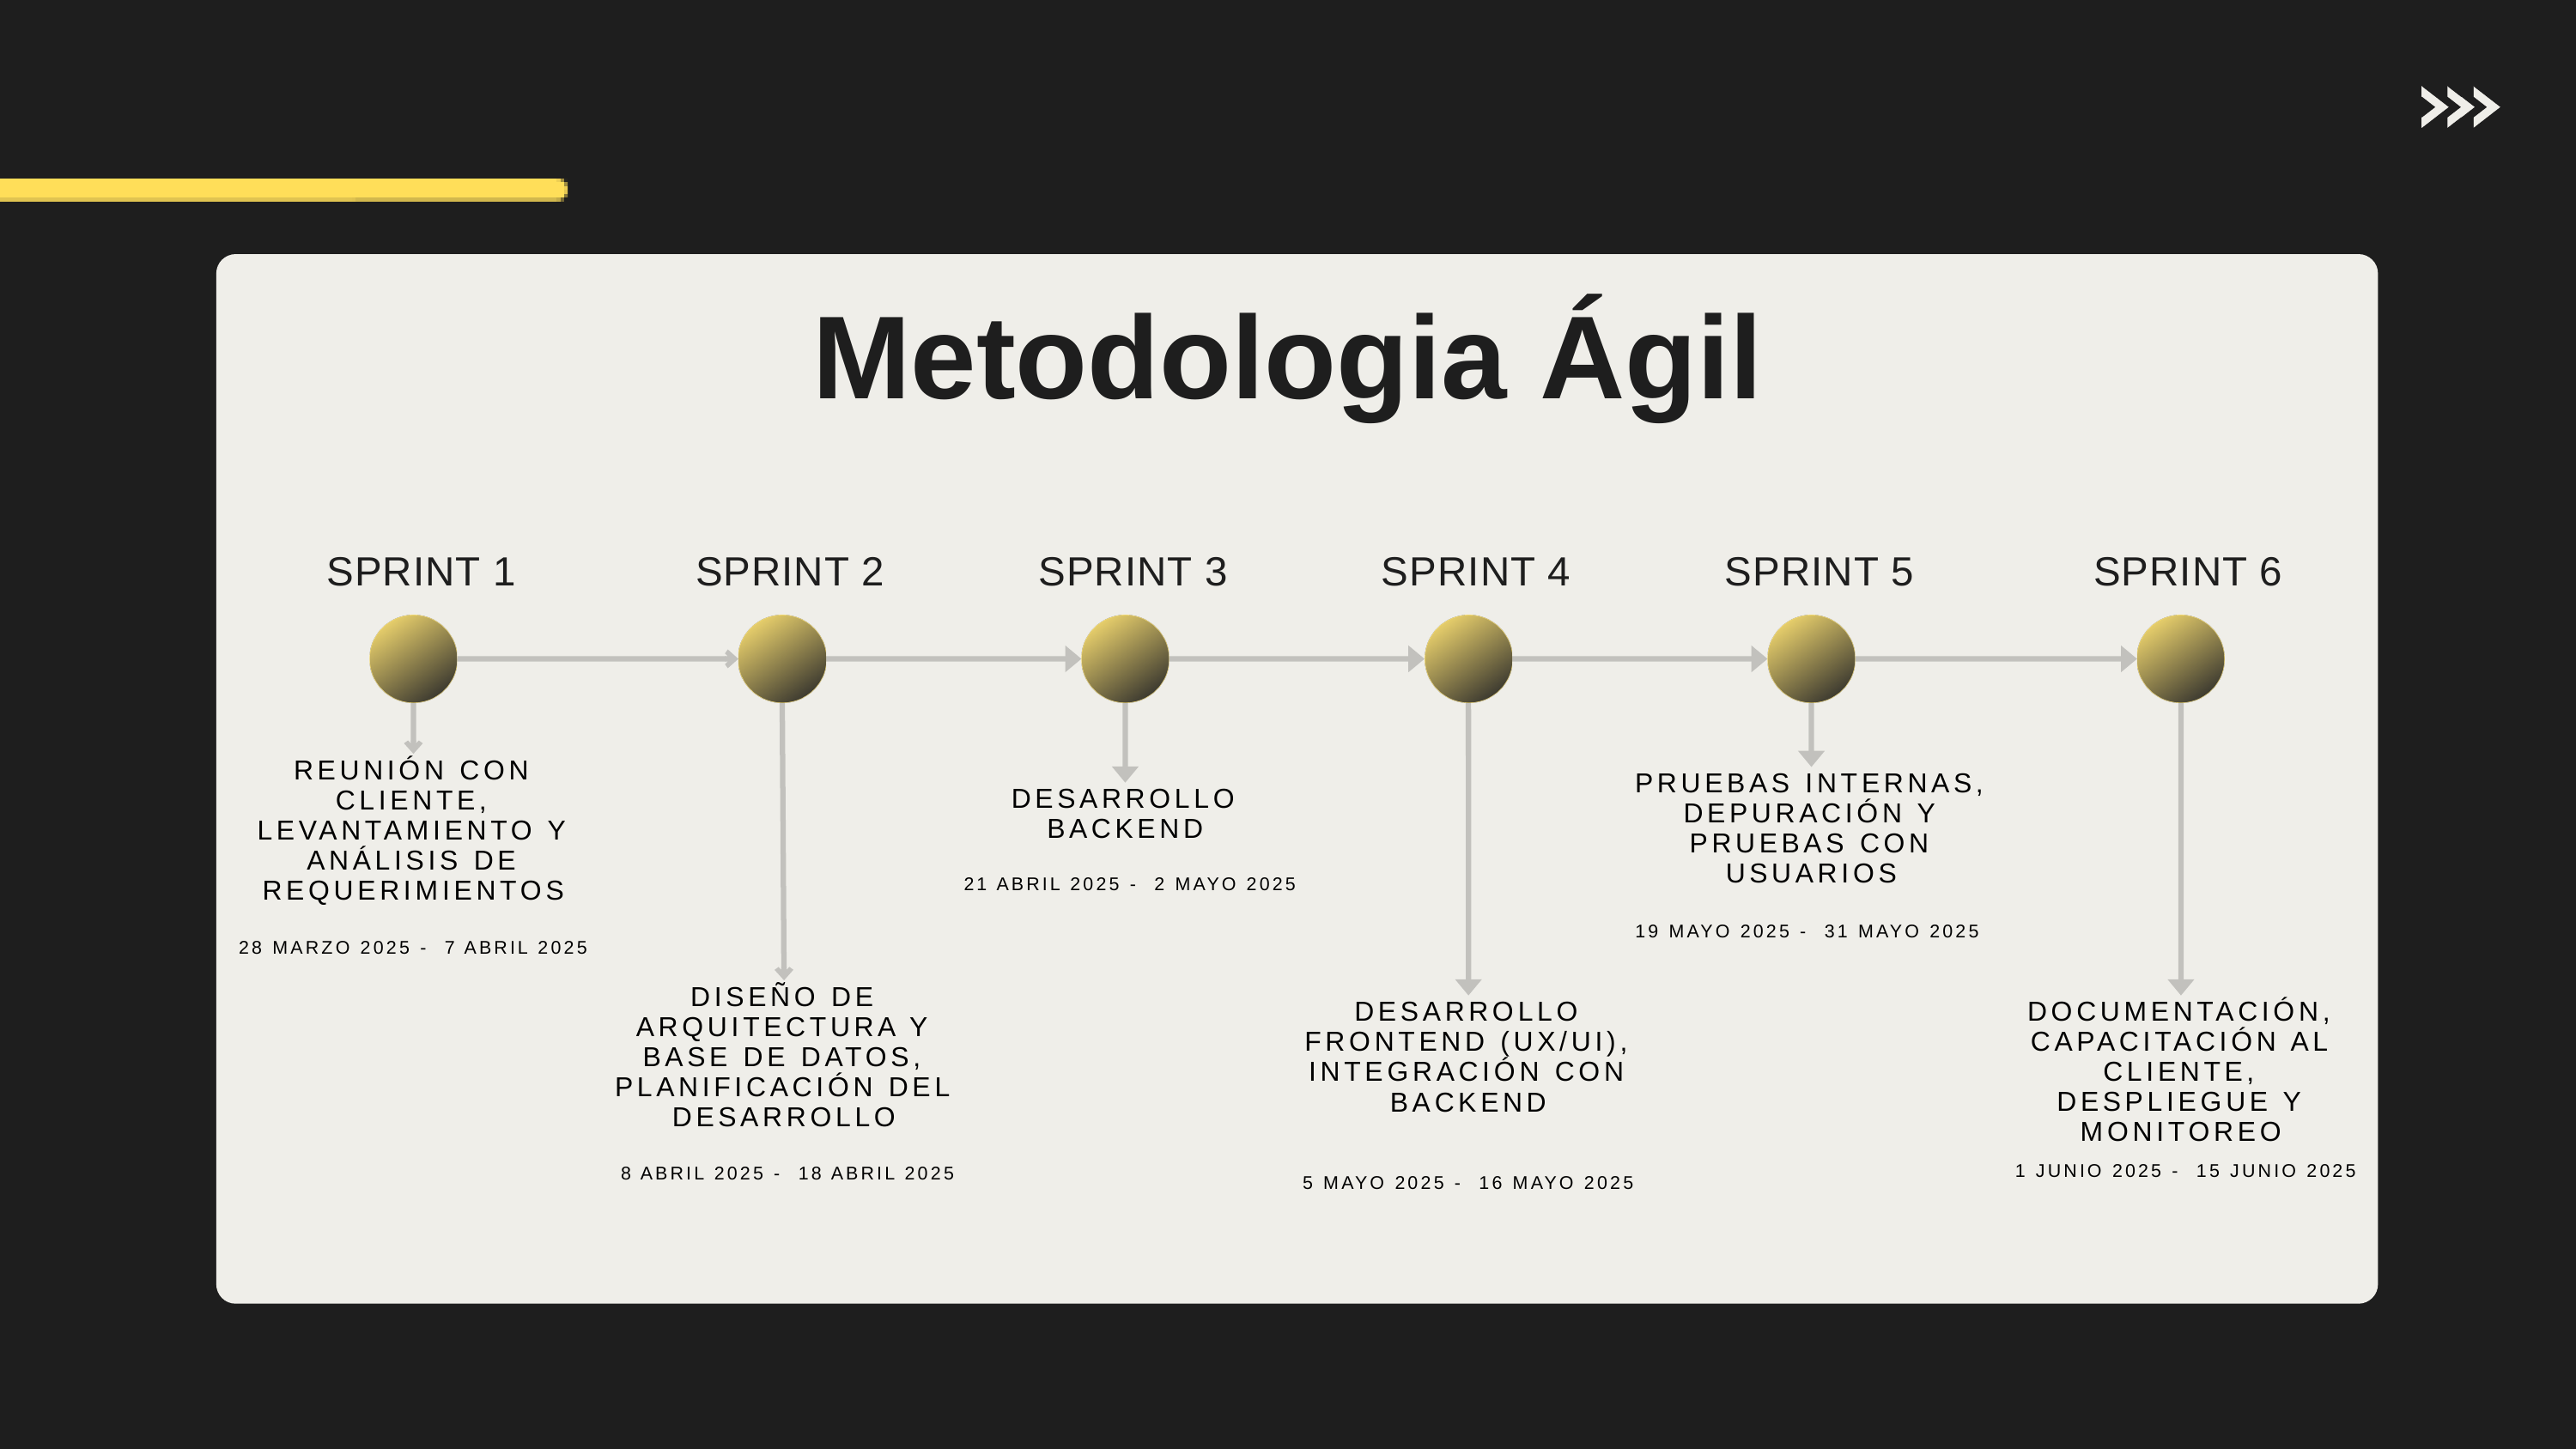

Metodologia Ágil
SPRINT 1
SPRINT 2
SPRINT 3
SPRINT 4
SPRINT 5
SPRINT 6

REUNIÓN CON CLIENTE, LEVANTAMIENTO Y ANÁLISIS DE REQUERIMIENTOS

PRUEBAS INTERNAS, DEPURACIÓN Y PRUEBAS CON USUARIOS
DESARROLLO BACKEND

 21 ABRIL 2025 -  2 MAYO 2025
19 MAYO 2025 -  31 MAYO 2025

 28 MARZO 2025 -  7 ABRIL 2025
DISEÑO DE ARQUITECTURA Y BASE DE DATOS, PLANIFICACIÓN DEL DESARROLLO

DESARROLLO FRONTEND (UX/UI), INTEGRACIÓN CON BACKEND

DOCUMENTACIÓN, CAPACITACIÓN AL CLIENTE, DESPLIEGUE Y MONITOREO

 1 JUNIO 2025 -  15 JUNIO 2025

 8 ABRIL 2025 -  18 ABRIL 2025

 5 MAYO 2025 -  16 MAYO 2025